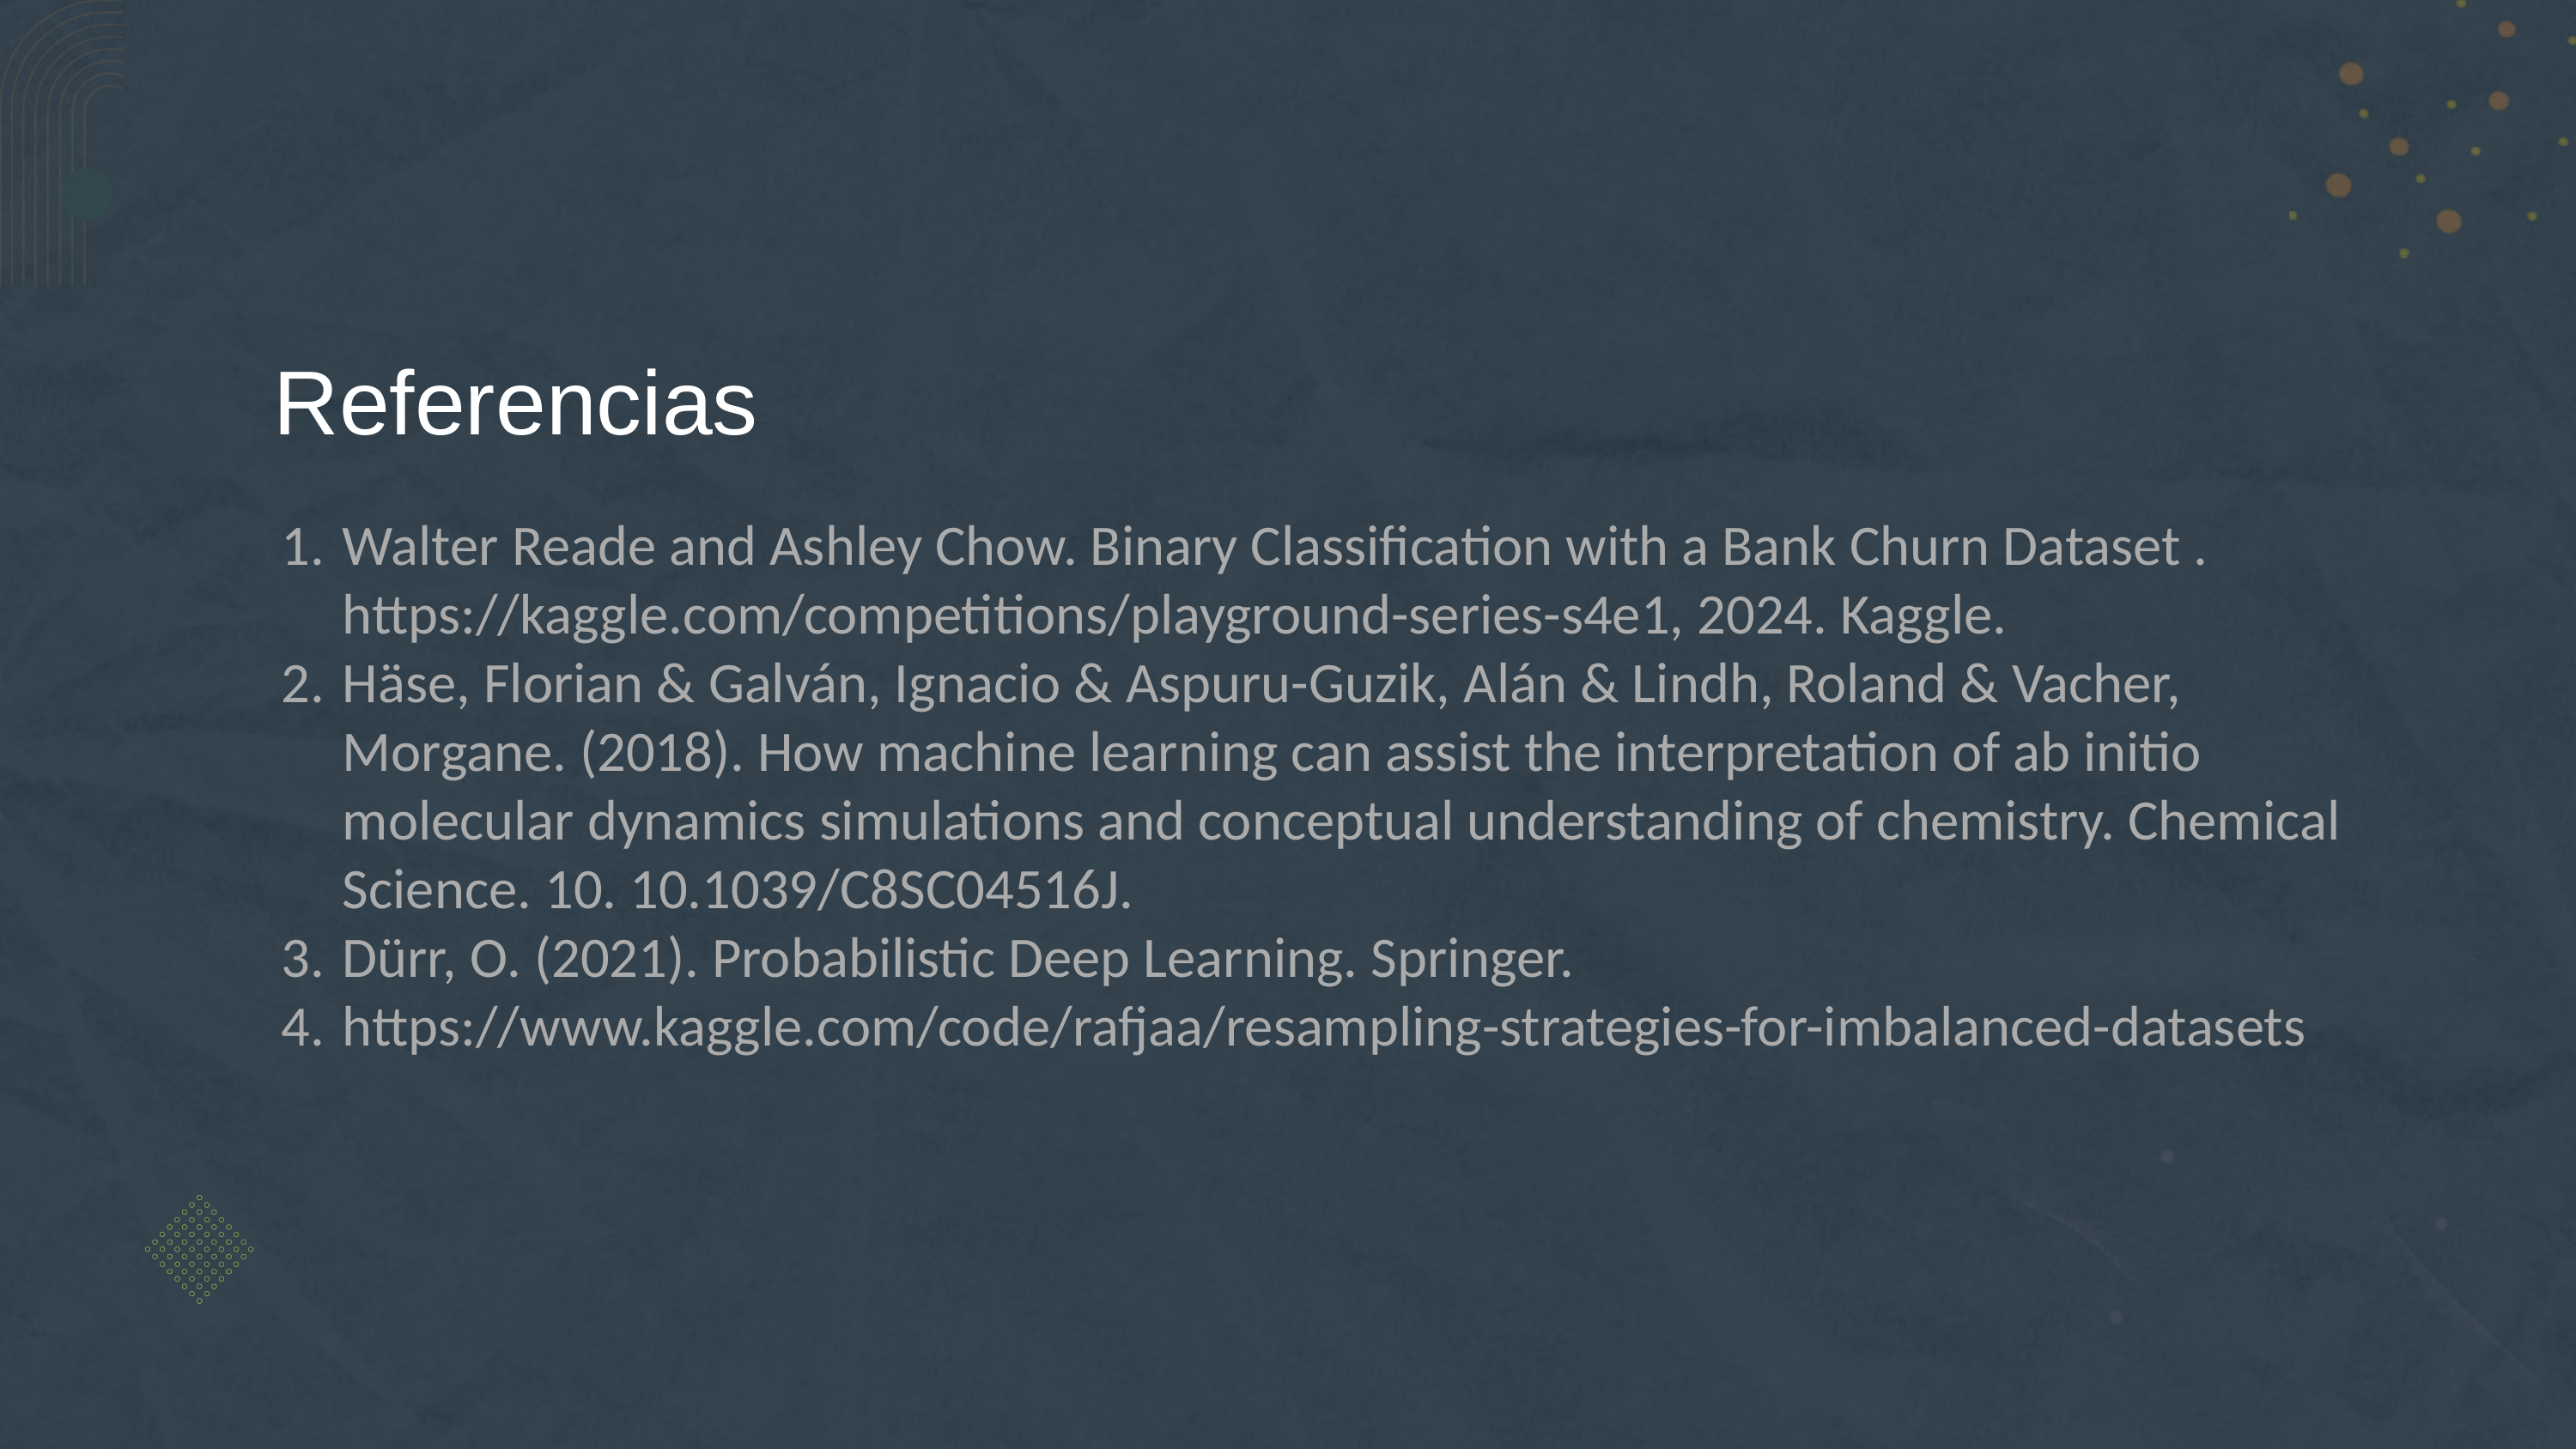

Referencias
Walter Reade and Ashley Chow. Binary Classification with a Bank Churn Dataset . https://kaggle.com/competitions/playground-series-s4e1, 2024. Kaggle.
Häse, Florian & Galván, Ignacio & Aspuru-Guzik, Alán & Lindh, Roland & Vacher, Morgane. (2018). How machine learning can assist the interpretation of ab initio molecular dynamics simulations and conceptual understanding of chemistry. Chemical Science. 10. 10.1039/C8SC04516J.
Dürr, O. (2021). Probabilistic Deep Learning. Springer.
https://www.kaggle.com/code/rafjaa/resampling-strategies-for-imbalanced-datasets